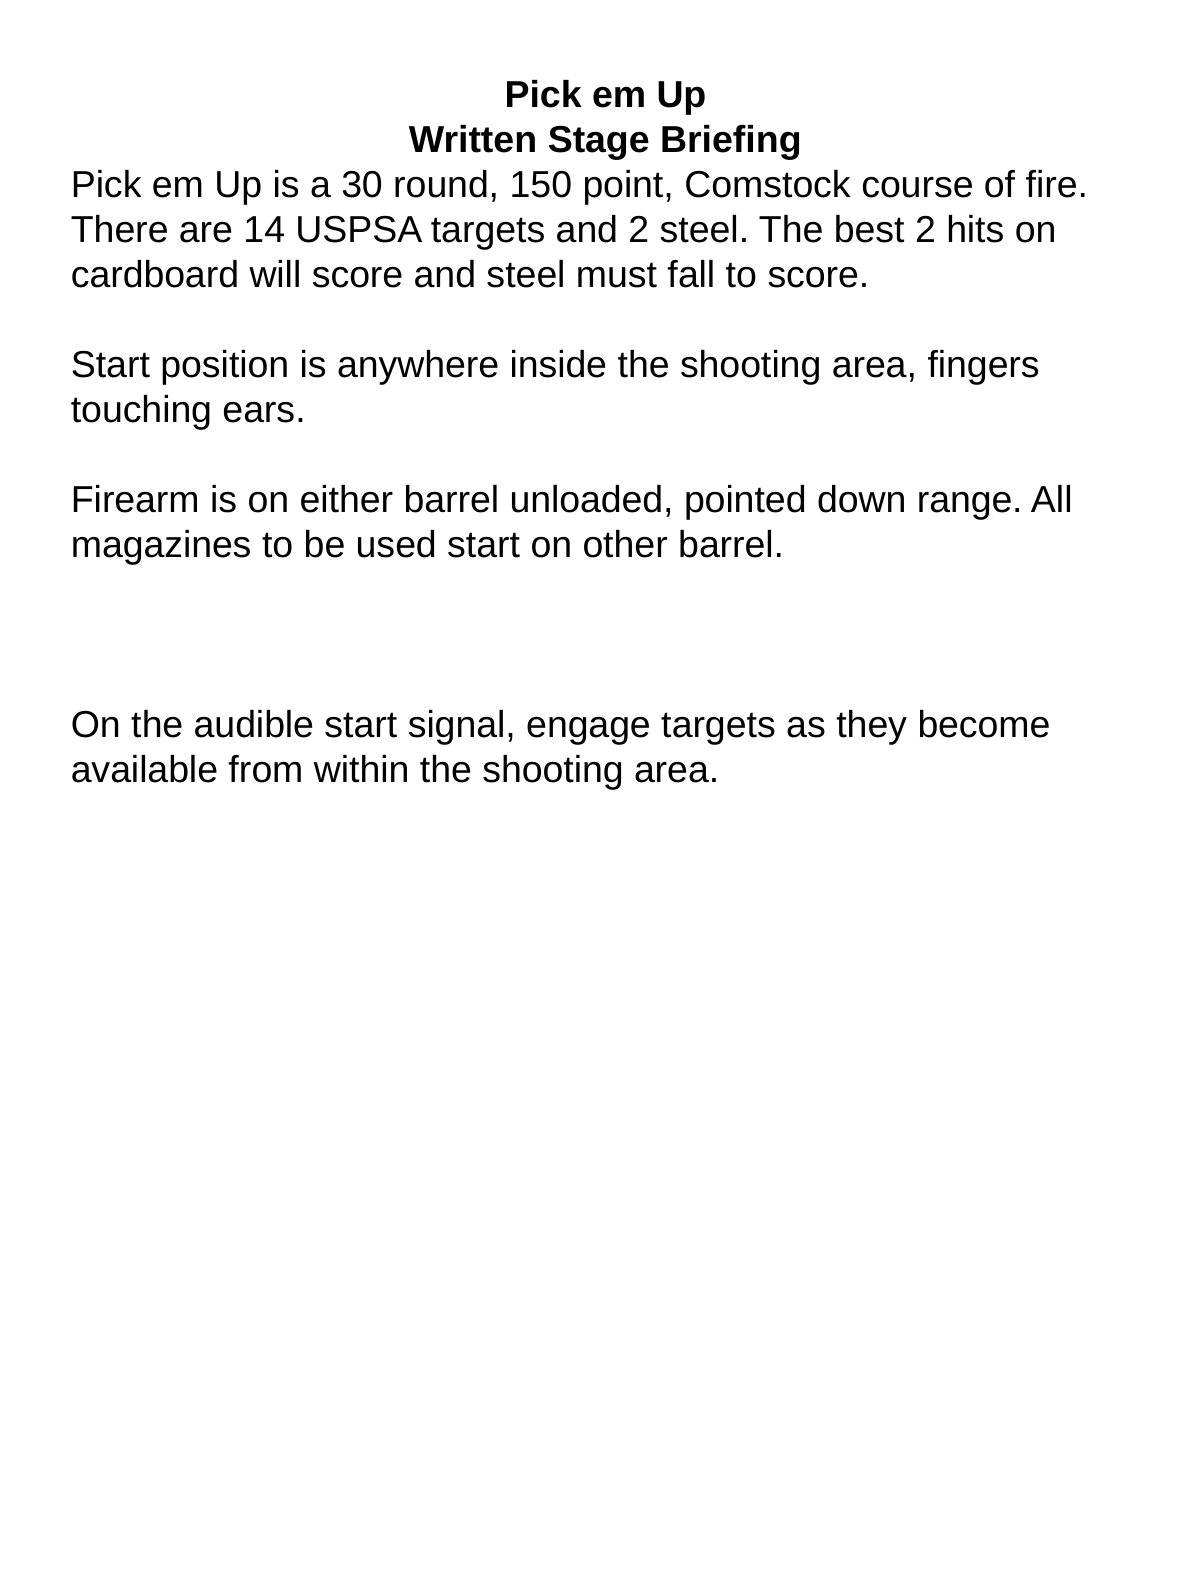

Pick em Up
Written Stage Briefing
Pick em Up is a 30 round, 150 point, Comstock course of fire. There are 14 USPSA targets and 2 steel. The best 2 hits on cardboard will score and steel must fall to score.

Start position is anywhere inside the shooting area, fingers touching ears.

Firearm is on either barrel unloaded, pointed down range. All magazines to be used start on other barrel.

On the audible start signal, engage targets as they become available from within the shooting area.